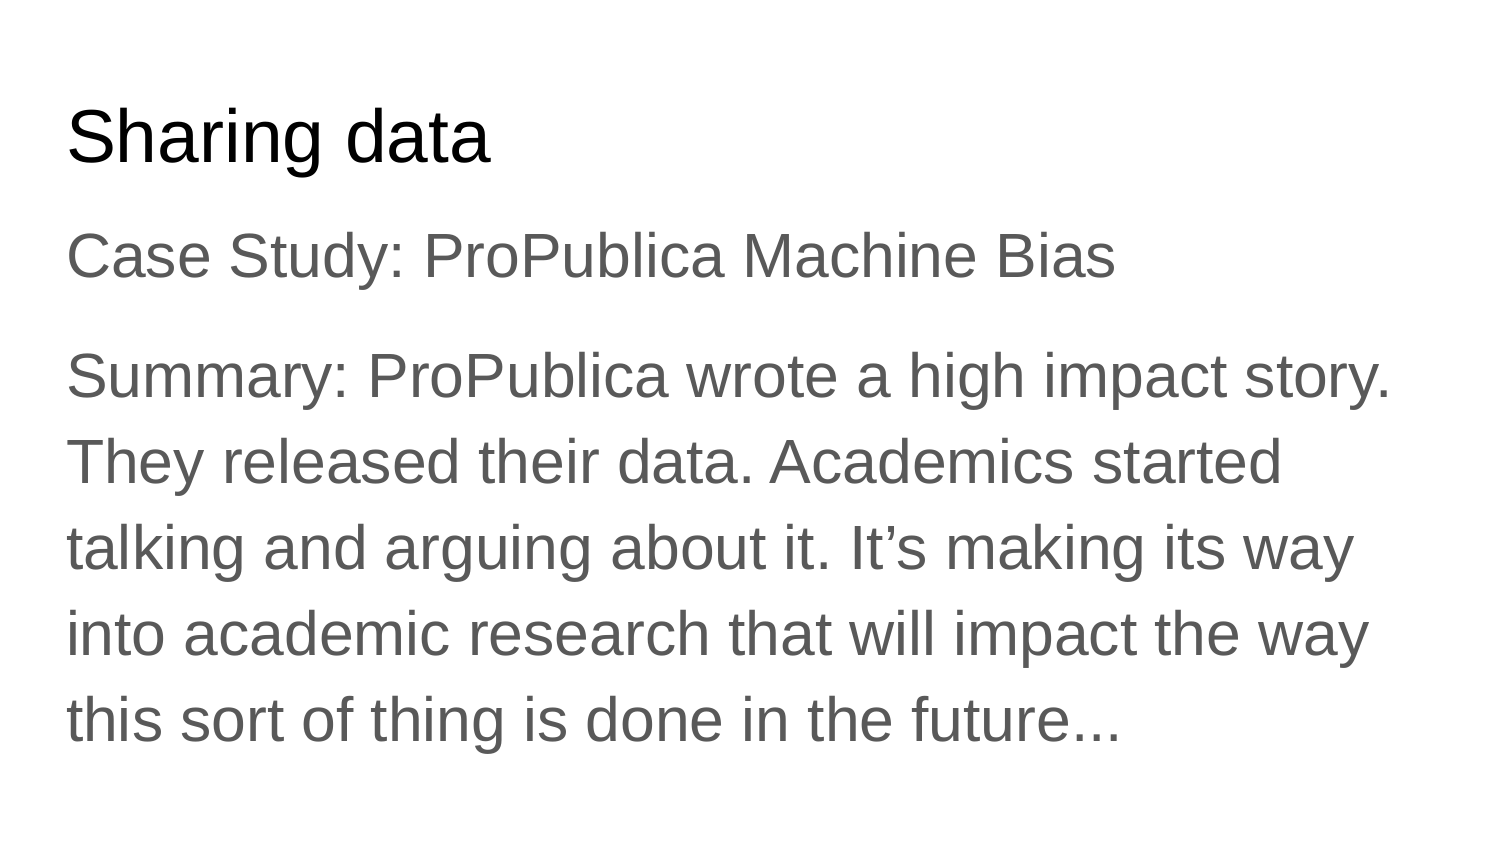

# Sharing data
Case Study: ProPublica Machine Bias
Summary: ProPublica wrote a high impact story. They released their data. Academics started talking and arguing about it. It’s making its way into academic research that will impact the way this sort of thing is done in the future...